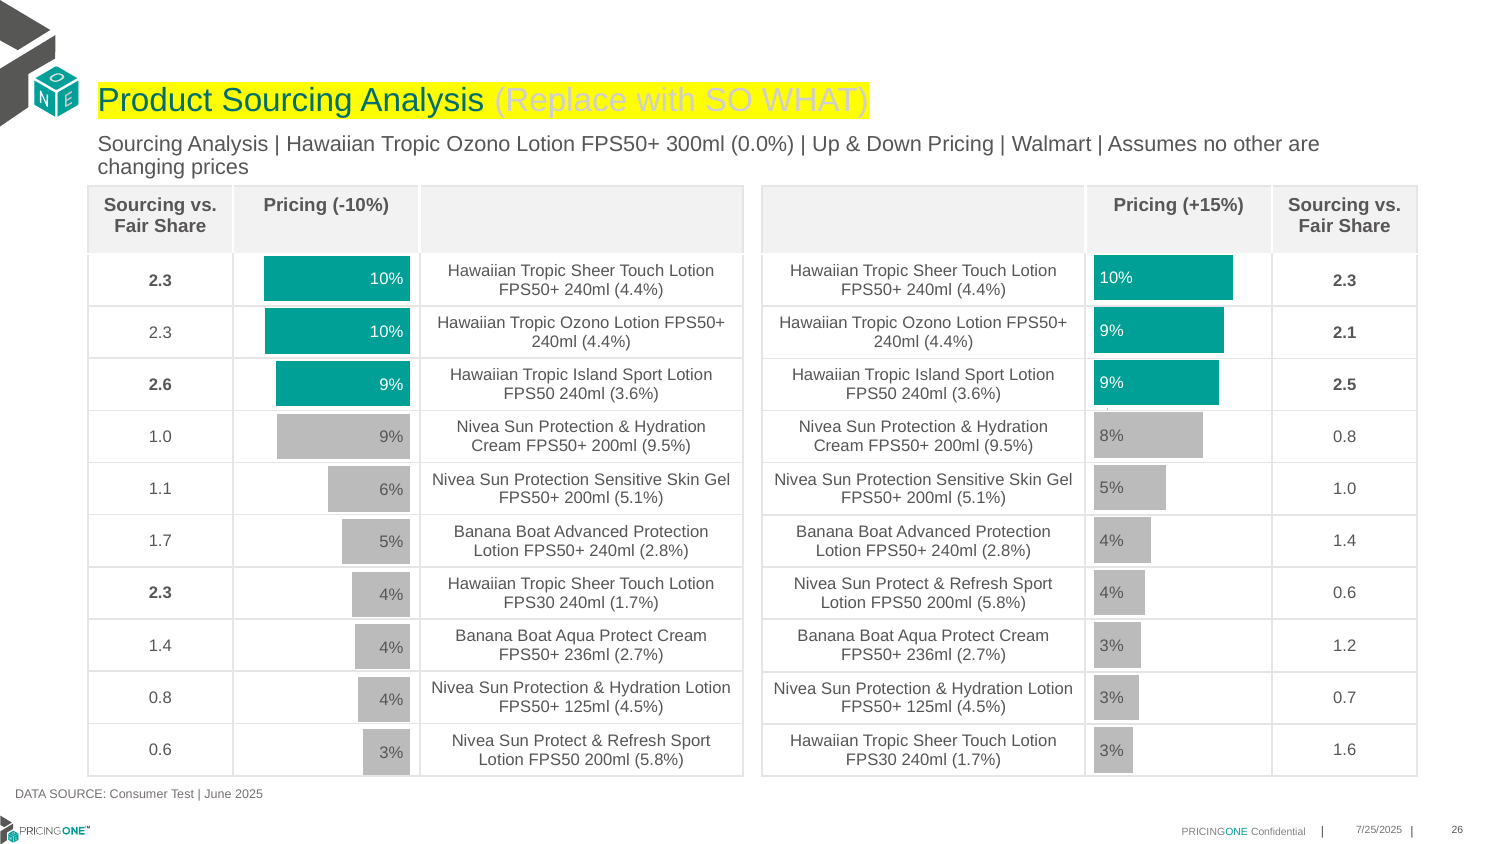

# Product Sourcing Analysis (Replace with SO WHAT)
Sourcing Analysis | Hawaiian Tropic Ozono Lotion FPS50+ 300ml (0.0%) | Up & Down Pricing | Walmart | Assumes no other are changing prices
| Sourcing vs. Fair Share | Pricing (-10%) |  |
| --- | --- | --- |
| 2.3 |  | Hawaiian Tropic Sheer Touch Lotion FPS50+ 240ml (4.4%) |
| 2.3 |  | Hawaiian Tropic Ozono Lotion FPS50+ 240ml (4.4%) |
| 2.6 |  | Hawaiian Tropic Island Sport Lotion FPS50 240ml (3.6%) |
| 1.0 |  | Nivea Sun Protection & Hydration Cream FPS50+ 200ml (9.5%) |
| 1.1 |  | Nivea Sun Protection Sensitive Skin Gel FPS50+ 200ml (5.1%) |
| 1.7 |  | Banana Boat Advanced Protection Lotion FPS50+ 240ml (2.8%) |
| 2.3 |  | Hawaiian Tropic Sheer Touch Lotion FPS30 240ml (1.7%) |
| 1.4 |  | Banana Boat Aqua Protect Cream FPS50+ 236ml (2.7%) |
| 0.8 |  | Nivea Sun Protection & Hydration Lotion FPS50+ 125ml (4.5%) |
| 0.6 |  | Nivea Sun Protect & Refresh Sport Lotion FPS50 200ml (5.8%) |
|  | Pricing (+15%) | Sourcing vs. Fair Share |
| --- | --- | --- |
| Hawaiian Tropic Sheer Touch Lotion FPS50+ 240ml (4.4%) |  | 2.3 |
| Hawaiian Tropic Ozono Lotion FPS50+ 240ml (4.4%) |  | 2.1 |
| Hawaiian Tropic Island Sport Lotion FPS50 240ml (3.6%) |  | 2.5 |
| Nivea Sun Protection & Hydration Cream FPS50+ 200ml (9.5%) |  | 0.8 |
| Nivea Sun Protection Sensitive Skin Gel FPS50+ 200ml (5.1%) |  | 1.0 |
| Banana Boat Advanced Protection Lotion FPS50+ 240ml (2.8%) |  | 1.4 |
| Nivea Sun Protect & Refresh Sport Lotion FPS50 200ml (5.8%) |  | 0.6 |
| Banana Boat Aqua Protect Cream FPS50+ 236ml (2.7%) |  | 1.2 |
| Nivea Sun Protection & Hydration Lotion FPS50+ 125ml (4.5%) |  | 0.7 |
| Hawaiian Tropic Sheer Touch Lotion FPS30 240ml (1.7%) |  | 1.6 |

### Chart

| Category | Hawaiian Tropic Ozono Lotion FPS50+ 300ml (0.0%) |
|---|---|
| Hawaiian Tropic Sheer Touch Lotion FPS50+ 240ml (4.4%) | 0.09695861776811865 |
| Hawaiian Tropic Ozono Lotion FPS50+ 240ml (4.4%) | 0.09062984465090382 |
| Hawaiian Tropic Island Sport Lotion FPS50 240ml (3.6%) | 0.08708554792087757 |
| Nivea Sun Protection & Hydration Cream FPS50+ 200ml (9.5%) | 0.07569857474930218 |
| Nivea Sun Protection Sensitive Skin Gel FPS50+ 200ml (5.1%) | 0.05029710687561238 |
| Banana Boat Advanced Protection Lotion FPS50+ 240ml (2.8%) | 0.03956306010732722 |
| Nivea Sun Protect & Refresh Sport Lotion FPS50 200ml (5.8%) | 0.035632659359172286 |
| Banana Boat Aqua Protect Cream FPS50+ 236ml (2.7%) | 0.03309219412802918 |
| Nivea Sun Protection & Hydration Lotion FPS50+ 125ml (4.5%) | 0.03107493916095991 |
| Hawaiian Tropic Sheer Touch Lotion FPS30 240ml (1.7%) | 0.0272400501834676 |

### Chart

| Category | Hawaiian Tropic Ozono Lotion FPS50+ 300ml (0.0%) |
|---|---|
| Hawaiian Tropic Sheer Touch Lotion FPS50+ 240ml (4.4%) | 0.10022840746312309 |
| Hawaiian Tropic Ozono Lotion FPS50+ 240ml (4.4%) | 0.09911227986781676 |
| Hawaiian Tropic Island Sport Lotion FPS50 240ml (3.6%) | 0.09216778625656157 |
| Nivea Sun Protection & Hydration Cream FPS50+ 200ml (9.5%) | 0.09102073685861924 |
| Nivea Sun Protection Sensitive Skin Gel FPS50+ 200ml (5.1%) | 0.0563467870988167 |
| Banana Boat Advanced Protection Lotion FPS50+ 240ml (2.8%) | 0.04669086409745193 |
| Hawaiian Tropic Sheer Touch Lotion FPS30 240ml (1.7%) | 0.03984668901140784 |
| Banana Boat Aqua Protect Cream FPS50+ 236ml (2.7%) | 0.03790511143273449 |
| Nivea Sun Protection & Hydration Lotion FPS50+ 125ml (4.5%) | 0.03551936107971334 |
| Nivea Sun Protect & Refresh Sport Lotion FPS50 200ml (5.8%) | 0.03197906418815765 |
DATA SOURCE: Consumer Test | June 2025

7/25/2025
26